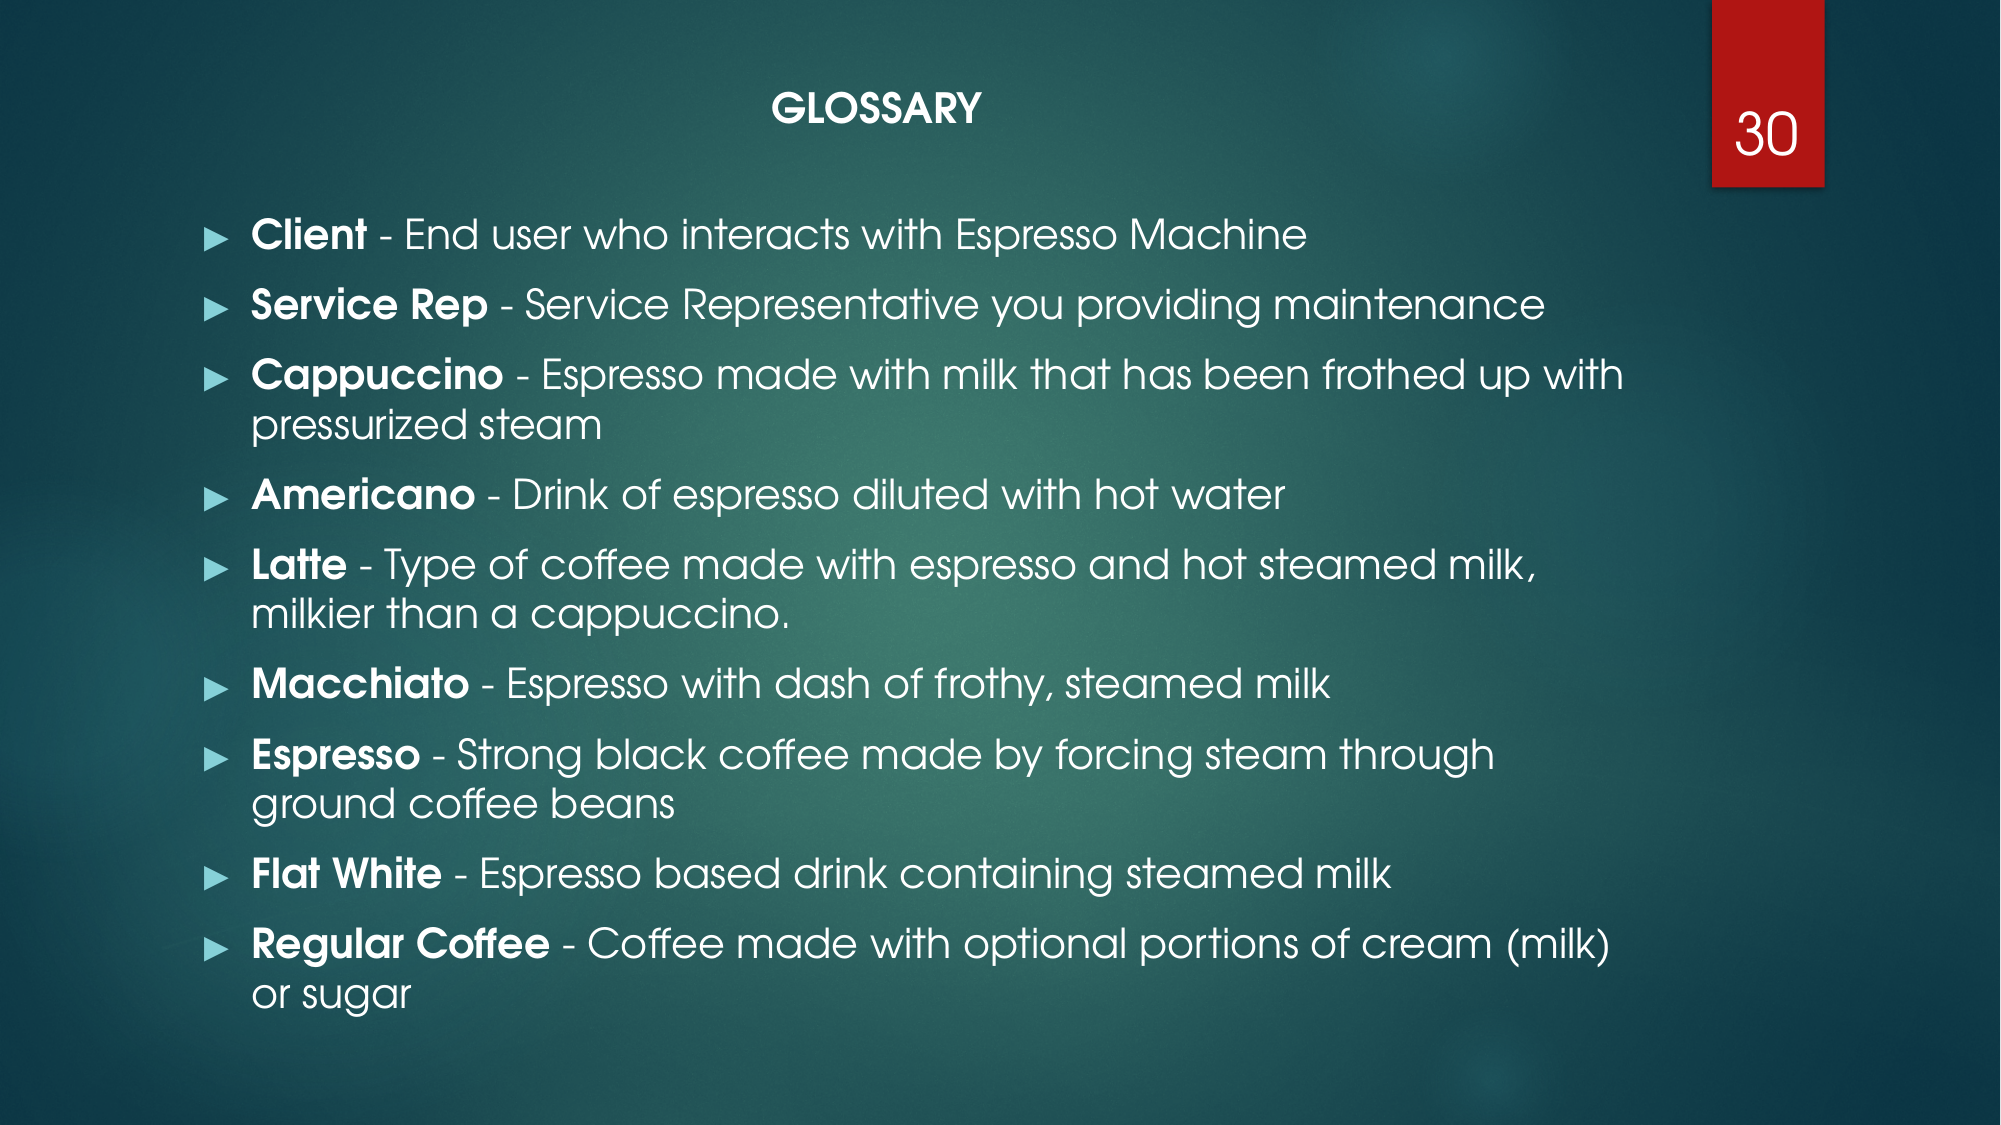

30
# GLOSSARY
Client - End user who interacts with Espresso Machine
Service Rep - Service Representative you providing maintenance
Cappuccino - Espresso made with milk that has been frothed up with pressurized steam
Americano - Drink of espresso diluted with hot water
Latte - Type of coffee made with espresso and hot steamed milk, milkier than a cappuccino.
Macchiato - Espresso with dash of frothy, steamed milk
Espresso - Strong black coffee made by forcing steam through ground coffee beans
Flat White - Espresso based drink containing steamed milk
Regular Coffee - Coffee made with optional portions of cream (milk) or sugar